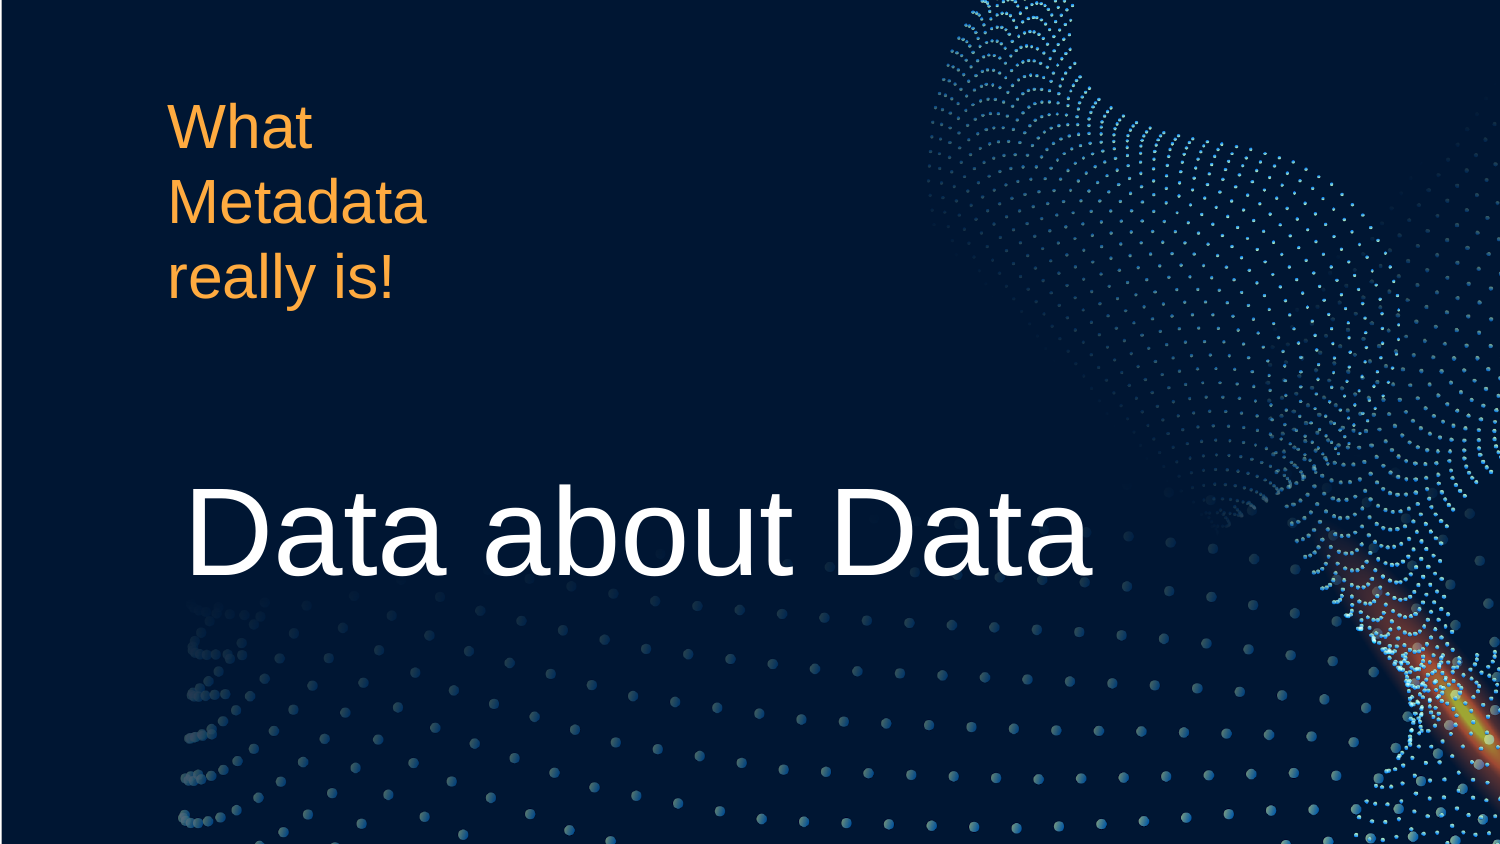

# What Metadata really is!
Data about Data